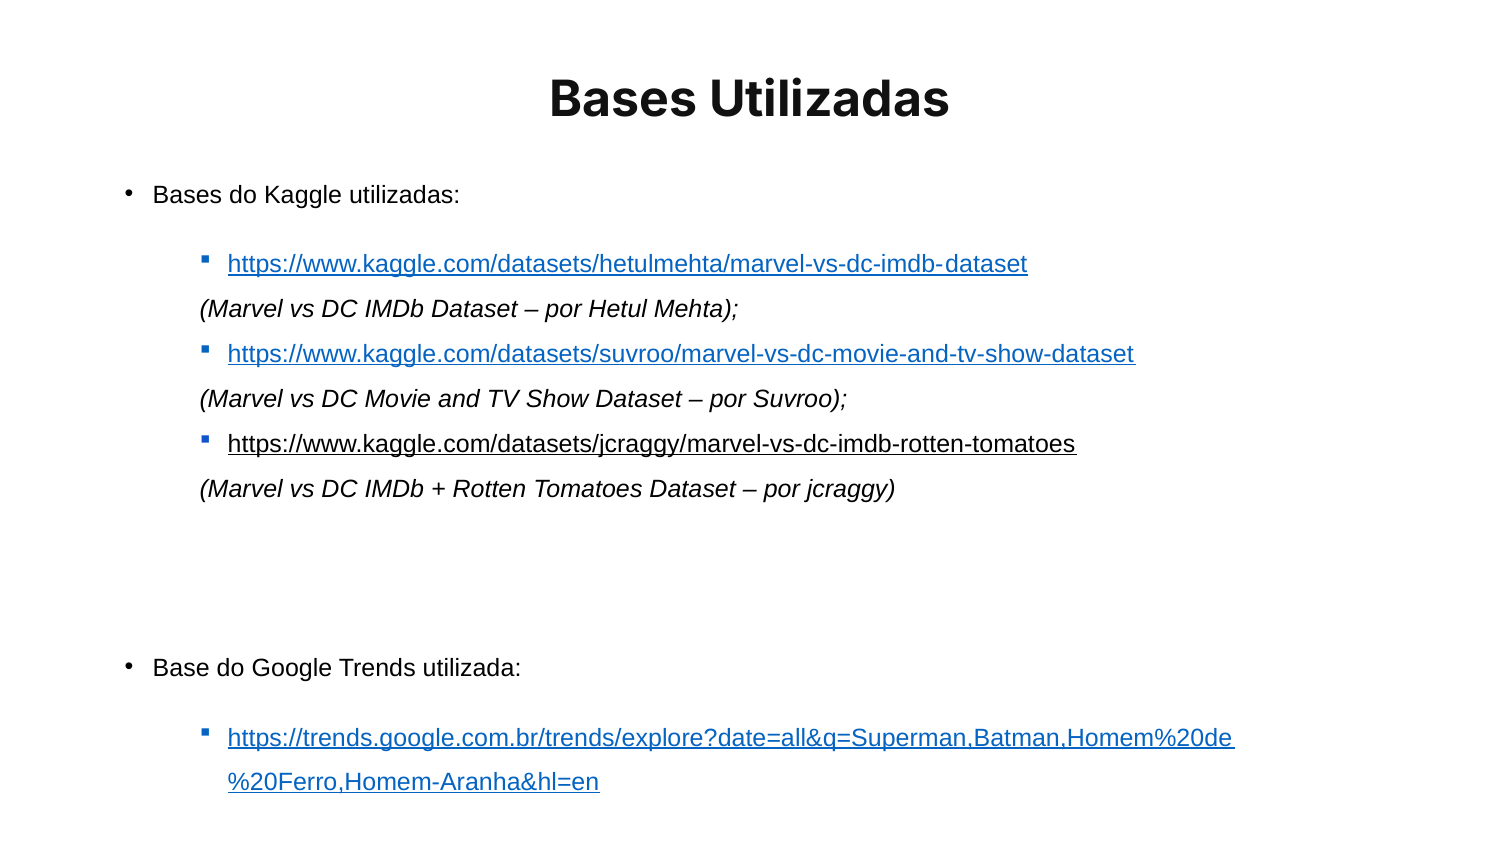

Bases Utilizadas
Bases do Kaggle utilizadas:
https://www.kaggle.com/datasets/hetulmehta/marvel-vs-dc-imdb-dataset
(Marvel vs DC IMDb Dataset – por Hetul Mehta);
https://www.kaggle.com/datasets/suvroo/marvel-vs-dc-movie-and-tv-show-dataset
(Marvel vs DC Movie and TV Show Dataset – por Suvroo);
https://www.kaggle.com/datasets/jcraggy/marvel-vs-dc-imdb-rotten-tomatoes
(Marvel vs DC IMDb + Rotten Tomatoes Dataset – por jcraggy)
Base do Google Trends utilizada:
https://trends.google.com.br/trends/explore?date=all&q=Superman,Batman,Homem%20de%20Ferro,Homem-Aranha&hl=en